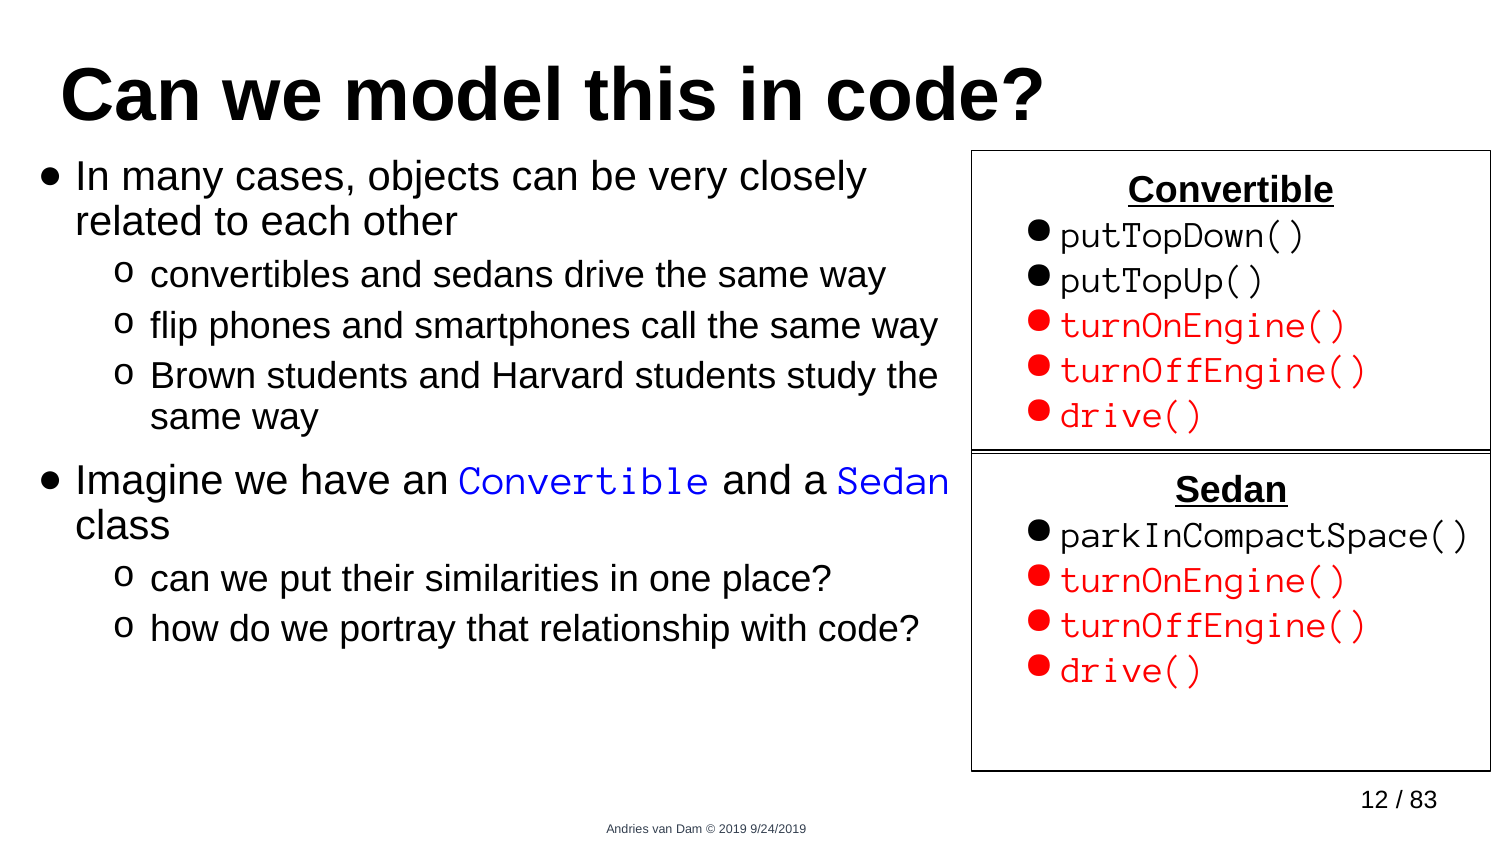

# Can we model this in code?
In many cases, objects can be very closely related to each other
convertibles and sedans drive the same way
flip phones and smartphones call the same way
Brown students and Harvard students study the same way
Imagine we have an Convertible and a Sedan class
can we put their similarities in one place?
how do we portray that relationship with code?
Convertible
putTopDown()
putTopUp()
turnOnEngine()
turnOffEngine()
drive()
Sedan
parkInCompactSpace()
turnOnEngine()
turnOffEngine()
drive()